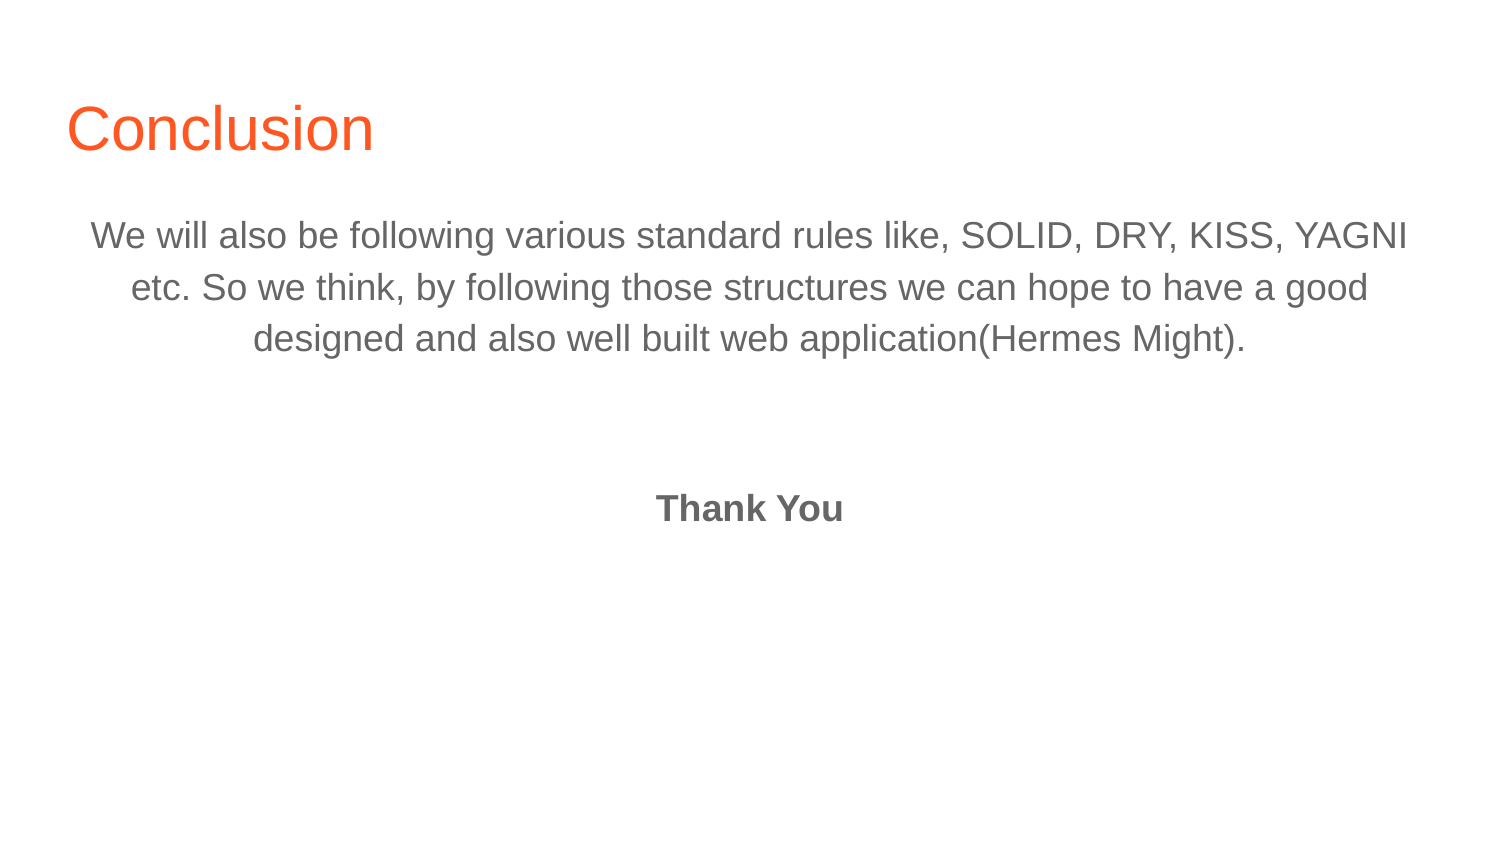

# Conclusion
We will also be following various standard rules like, SOLID, DRY, KISS, YAGNI etc. So we think, by following those structures we can hope to have a good designed and also well built web application(Hermes Might).

Thank You